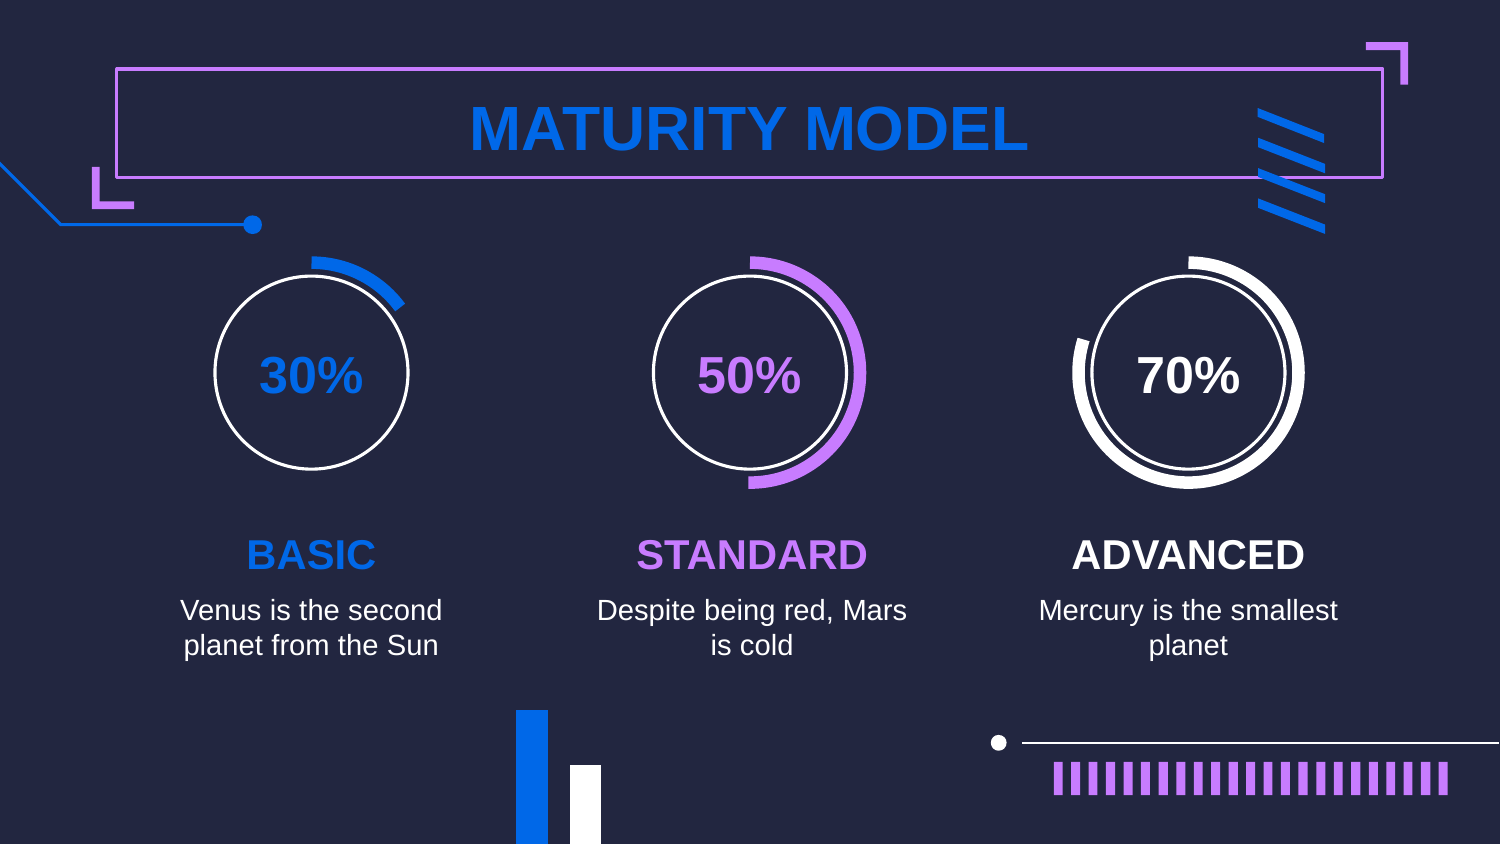

# MATURITY MODEL

30%
50%
70%
BASIC
STANDARD
ADVANCED
Venus is the second planet from the Sun
Despite being red, Mars is cold
Mercury is the smallest planet